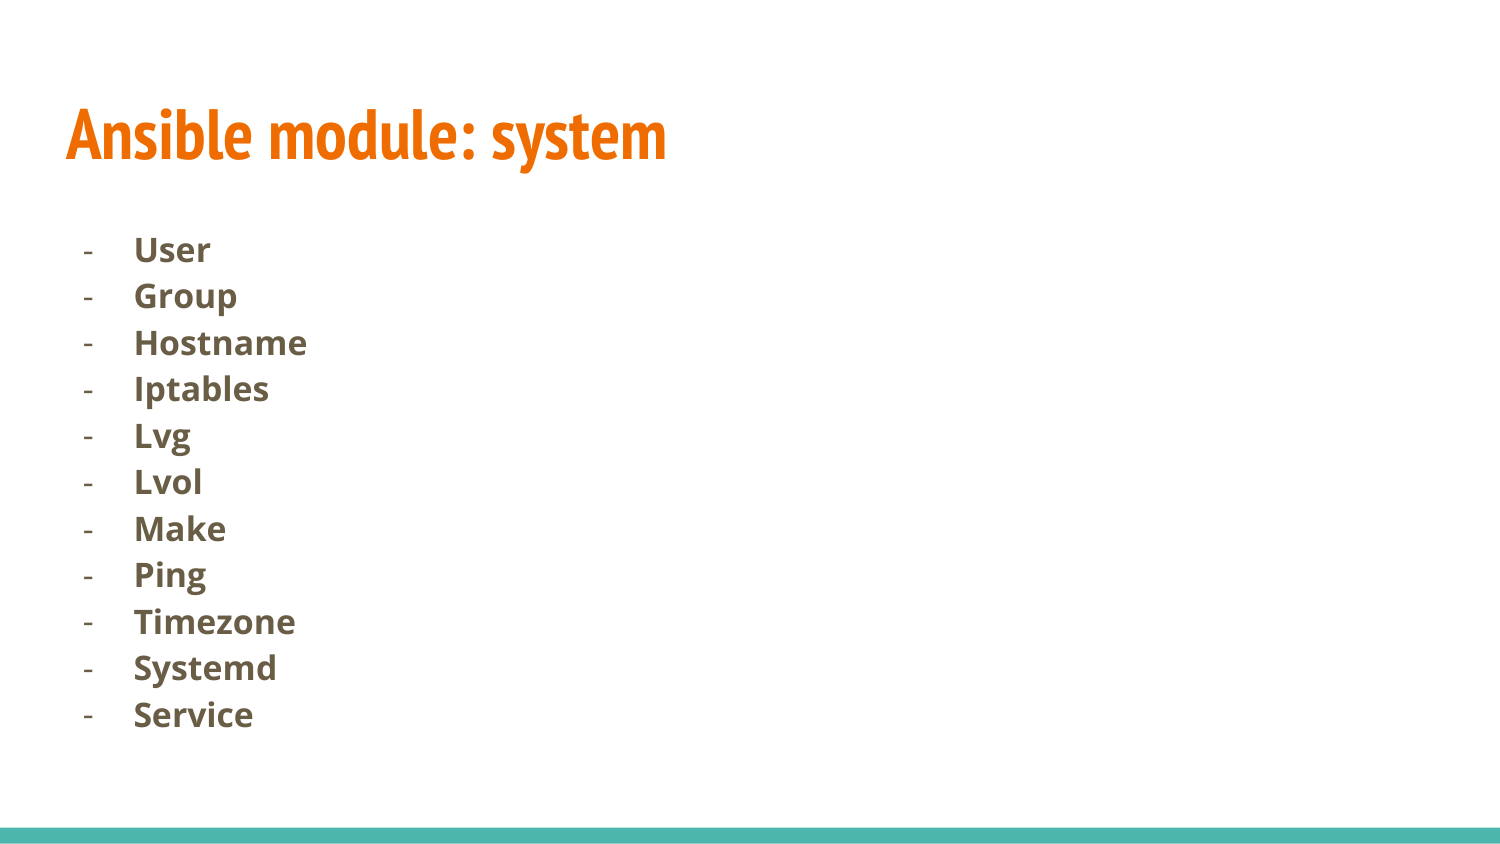

# Ansible module: system
User
Group
Hostname
Iptables
Lvg
Lvol
Make
Ping
Timezone
Systemd
Service